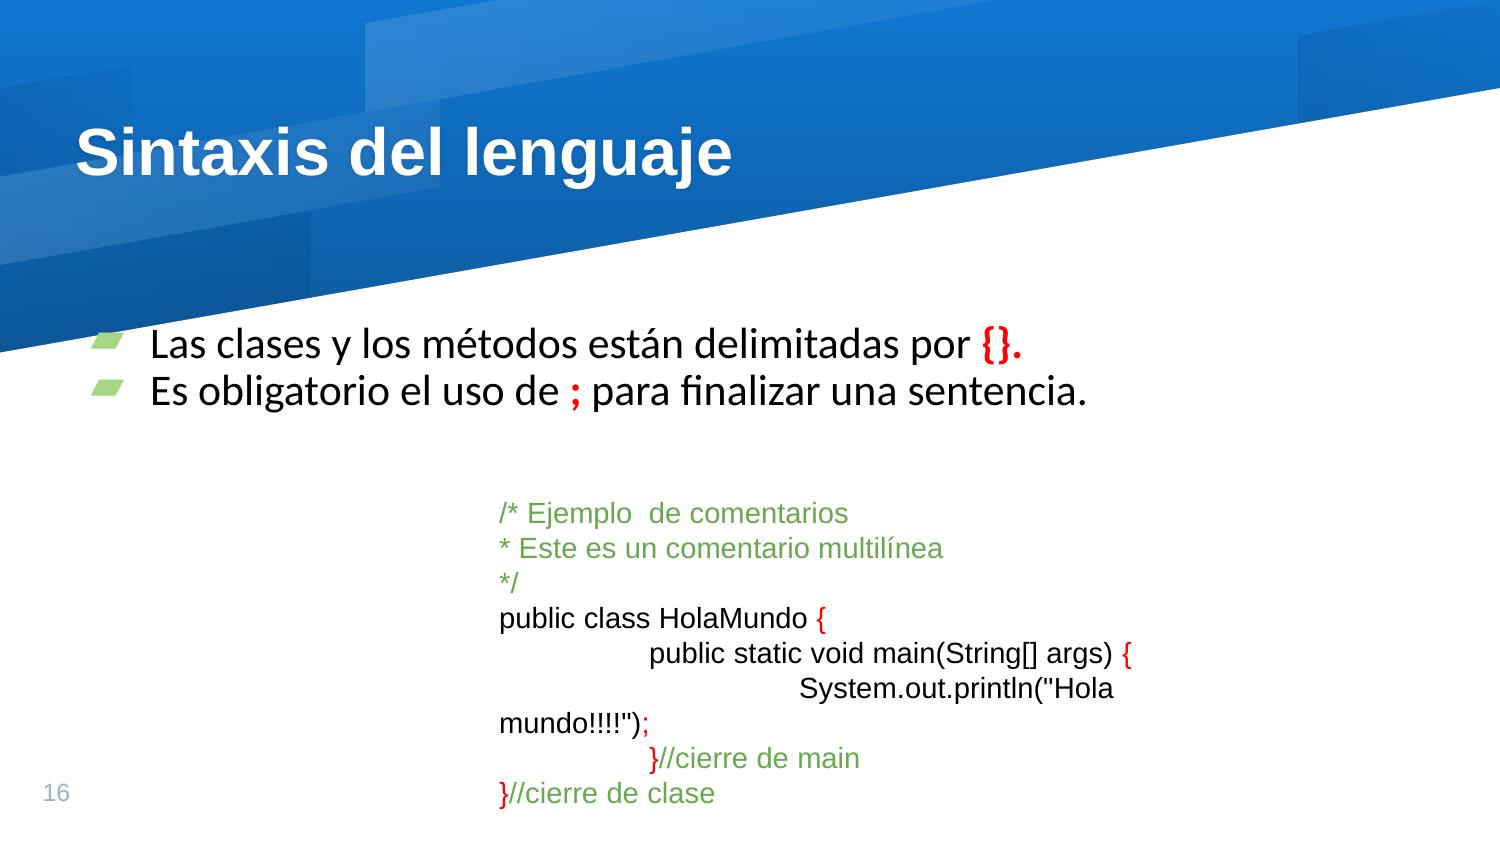

# Sintaxis del lenguaje

Las clases y los métodos están delimitadas por {}.
Es obligatorio el uso de ; para finalizar una sentencia.

/* Ejemplo  de comentarios
* Este es un comentario multilínea
*/
public class HolaMundo {
	public static void main(String[] args) {
		System.out.println("Hola mundo!!!!");
	}//cierre de main
}//cierre de clase
16